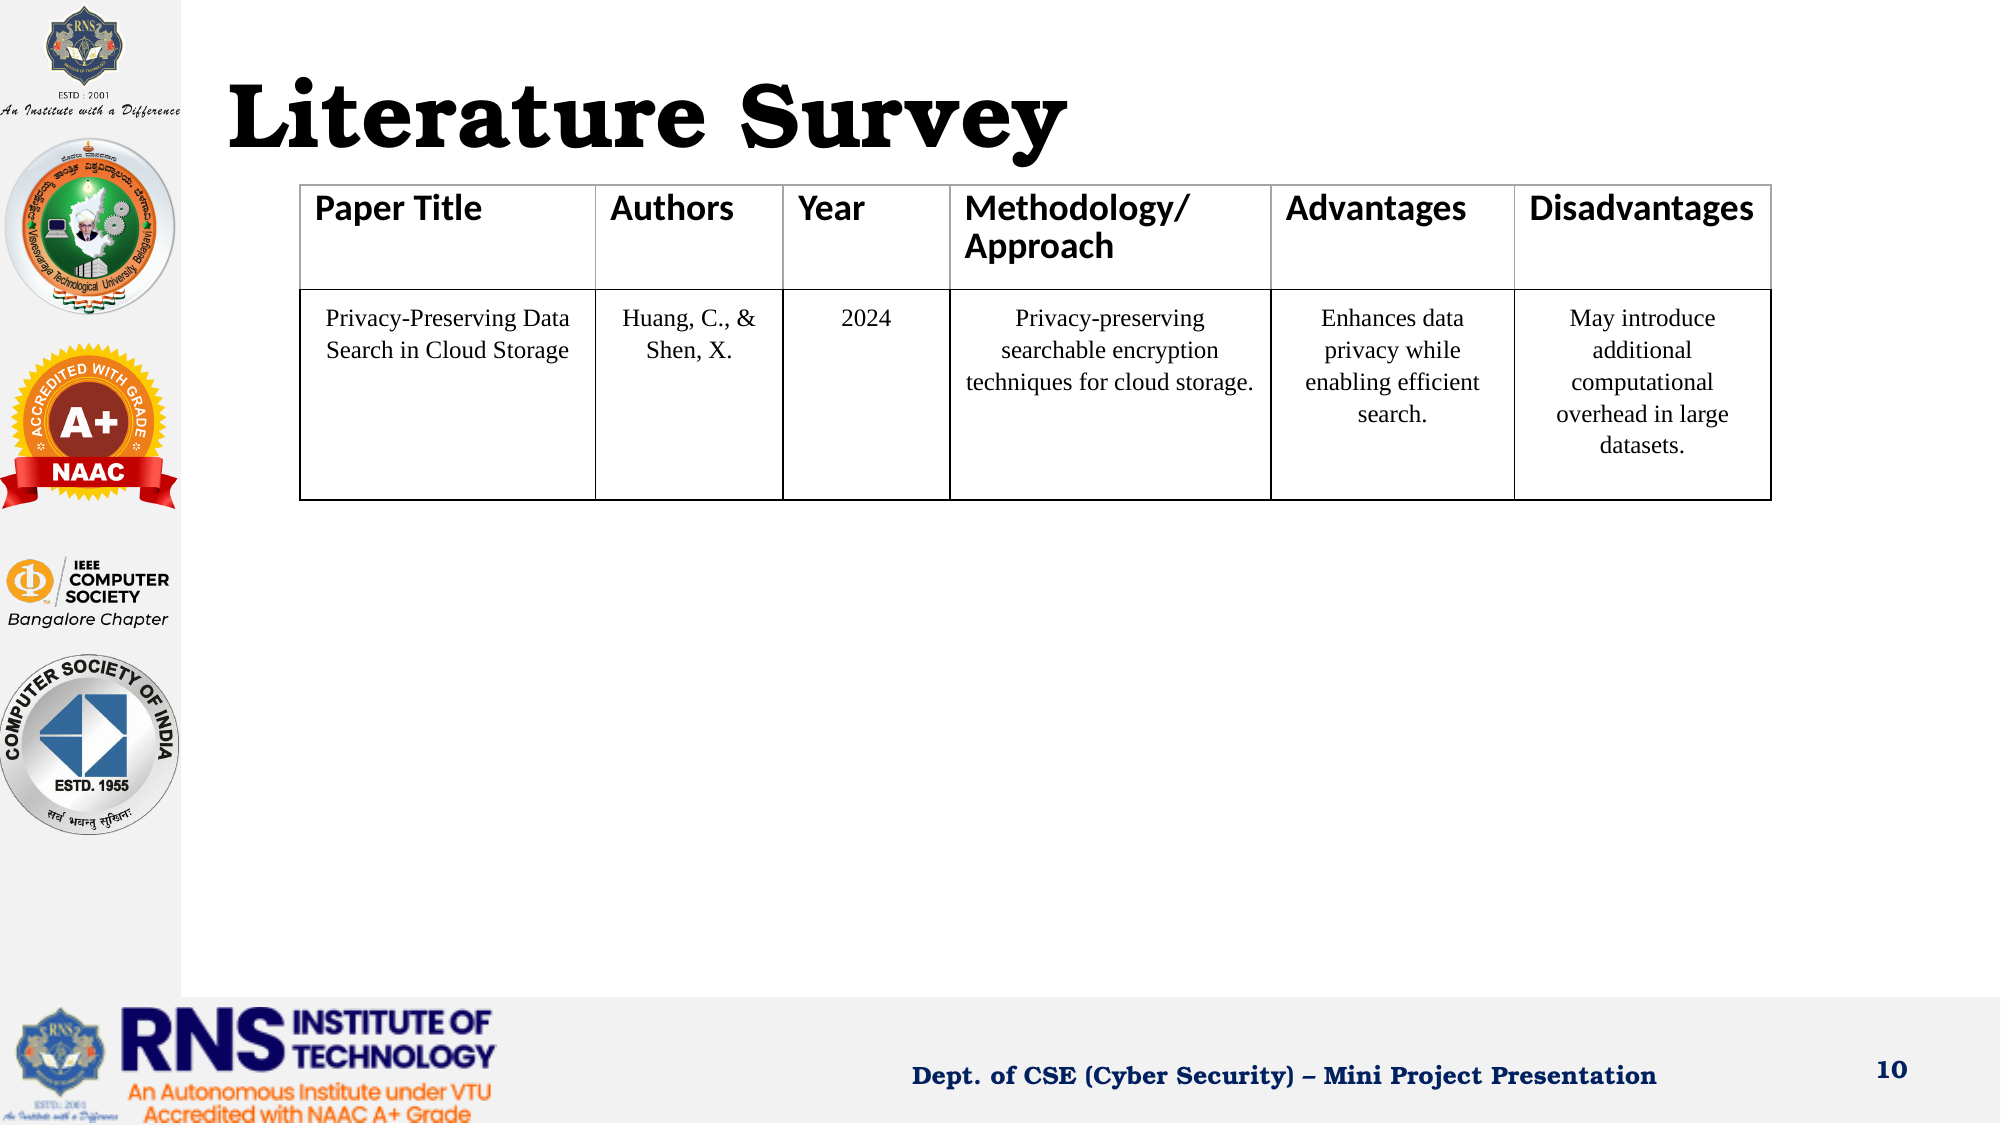

# Literature Survey
| Paper Title | Authors | Year | Methodology/ Approach | Advantages | Disadvantages |
| --- | --- | --- | --- | --- | --- |
| Privacy-Preserving Data Search in Cloud Storage | Huang, C., & Shen, X. | 2024 | Privacy-preserving searchable encryption techniques for cloud storage. | Enhances data privacy while enabling efficient search. | May introduce additional computational overhead in large datasets. |
10
Dept. of CSE (Cyber Security) – Mini Project Presentation